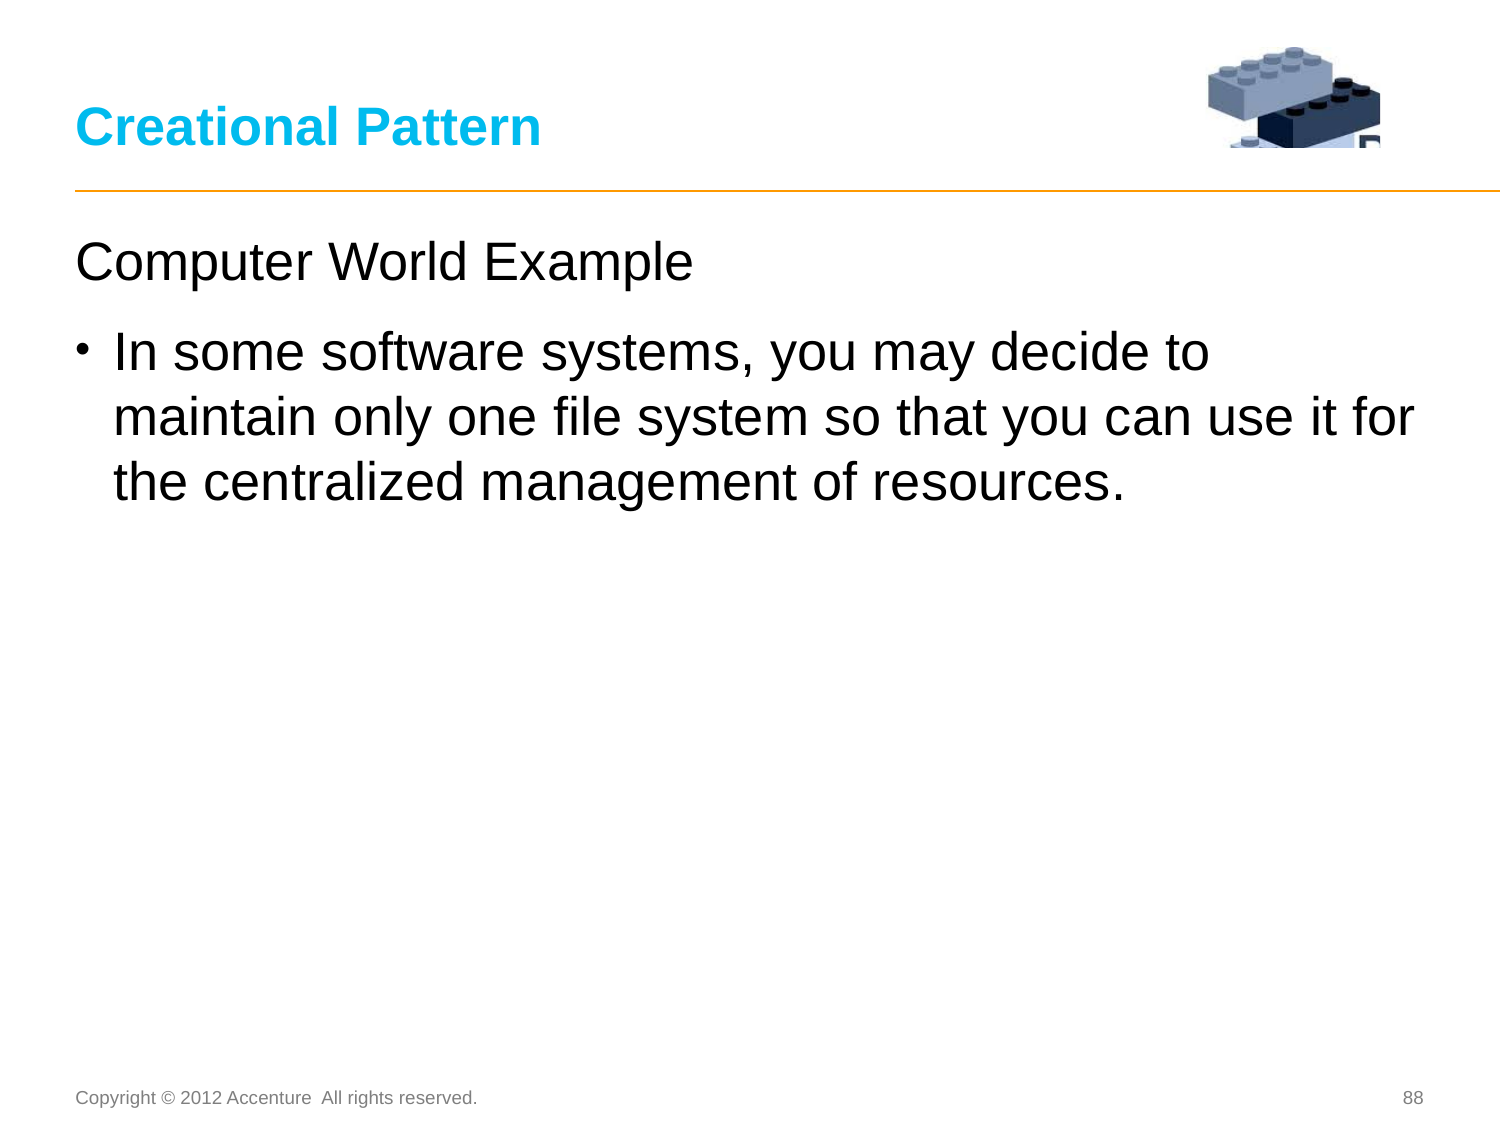

# Creational Pattern
Computer World Example
In some software systems, you may decide to maintain only one file system so that you can use it for the centralized management of resources.